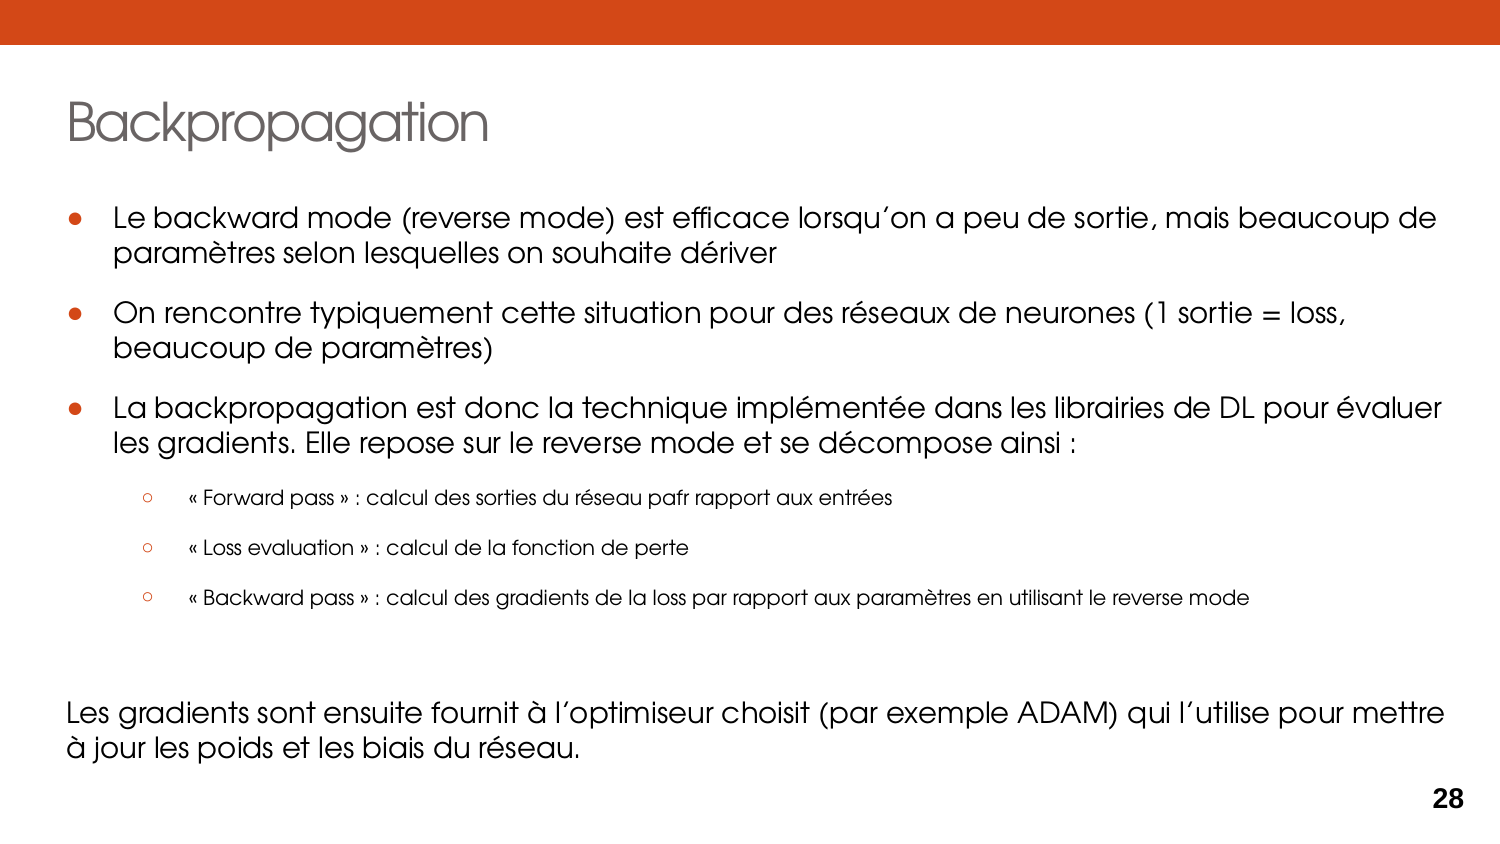

# Backpropagation
Le backward mode (reverse mode) est efficace lorsqu’on a peu de sortie, mais beaucoup de paramètres selon lesquelles on souhaite dériver
On rencontre typiquement cette situation pour des réseaux de neurones (1 sortie = loss, beaucoup de paramètres)
La backpropagation est donc la technique implémentée dans les librairies de DL pour évaluer les gradients. Elle repose sur le reverse mode et se décompose ainsi :
« Forward pass » : calcul des sorties du réseau pafr rapport aux entrées
« Loss evaluation » : calcul de la fonction de perte
« Backward pass » : calcul des gradients de la loss par rapport aux paramètres en utilisant le reverse mode

Les gradients sont ensuite fournit à l’optimiseur choisit (par exemple ADAM) qui l’utilise pour mettre à jour les poids et les biais du réseau.
28